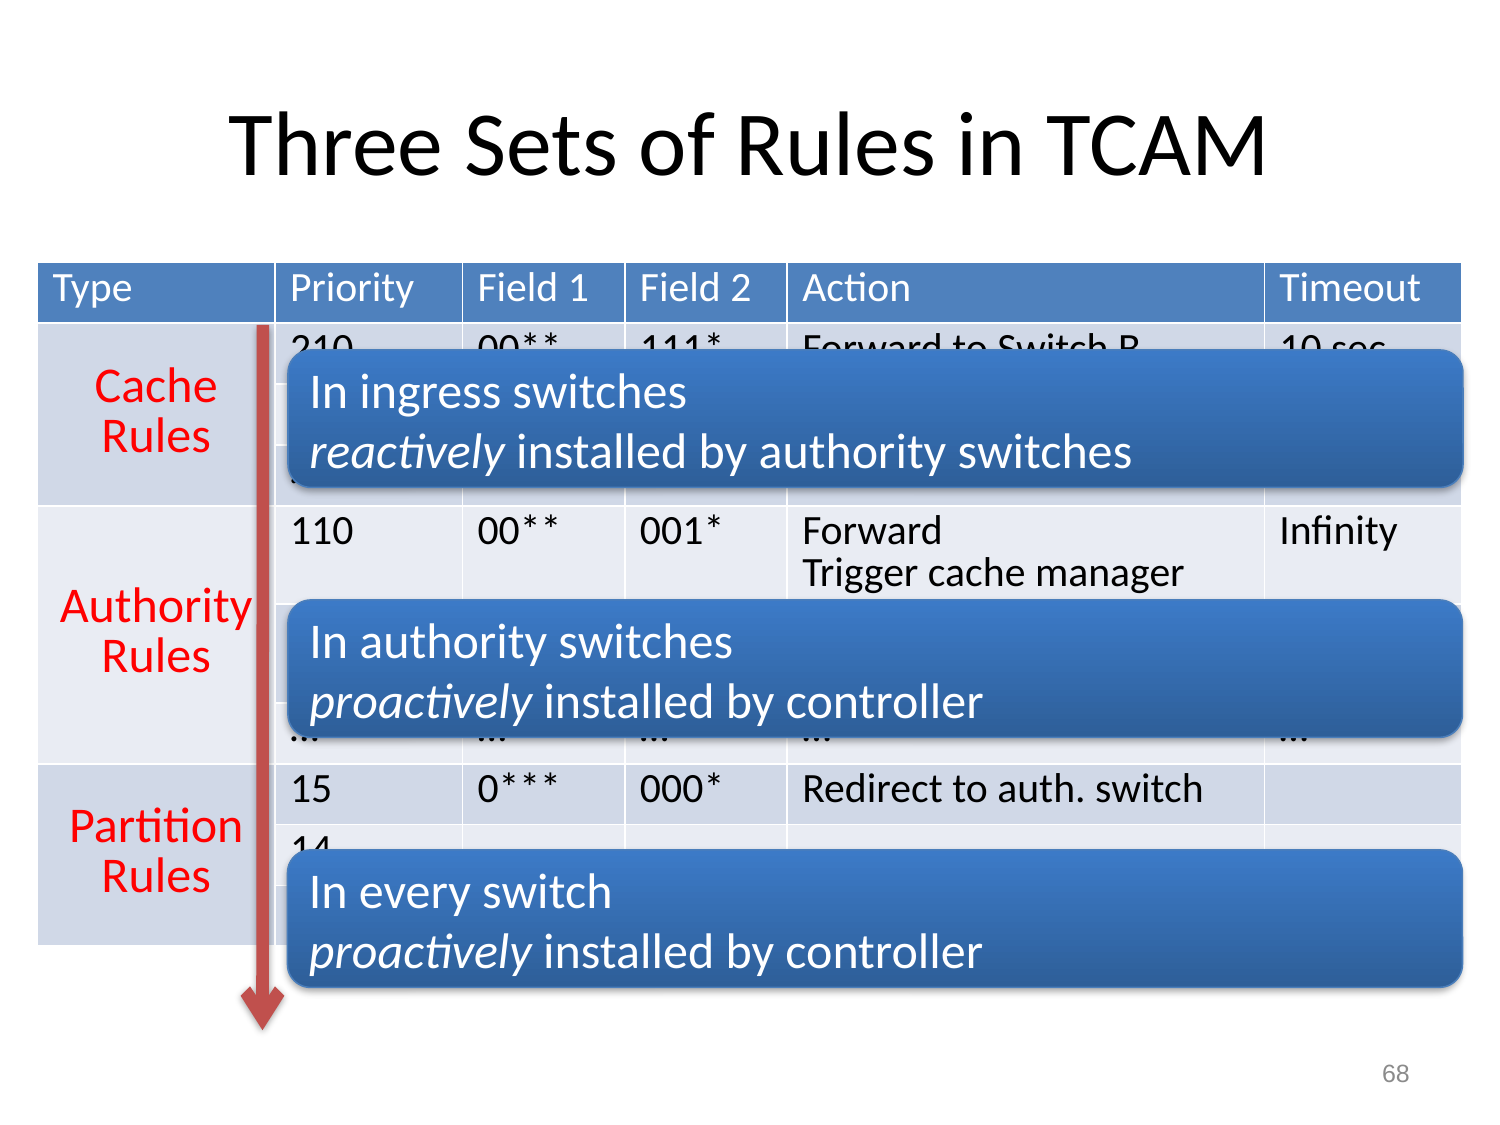

# Three Sets of Rules in TCAM
| Type | Priority | Field 1 | Field 2 | Action | Timeout |
| --- | --- | --- | --- | --- | --- |
| Cache Rules | 210 | 00\*\* | 111\* | Forward to Switch B | 10 sec |
|  | 209 | 1110 | 11\*\* | Drop | 10 sec |
|  | … | … | … | … | … |
| Authority Rules | 110 | 00\*\* | 001\* | Forward Trigger cache manager | Infinity |
|  | 109 | 0001 | 0\*\*\* | Drop, Trigger cache manager |  |
|  | … | … | … | … | … |
| Partition Rules | 15 | 0\*\*\* | 000\* | Redirect to auth. switch |  |
|  | 14 |  |  | … |  |
|  | … | … | … | … | … |
In ingress switches
reactively installed by authority switches
In authority switches
proactively installed by controller
In every switch
proactively installed by controller
68